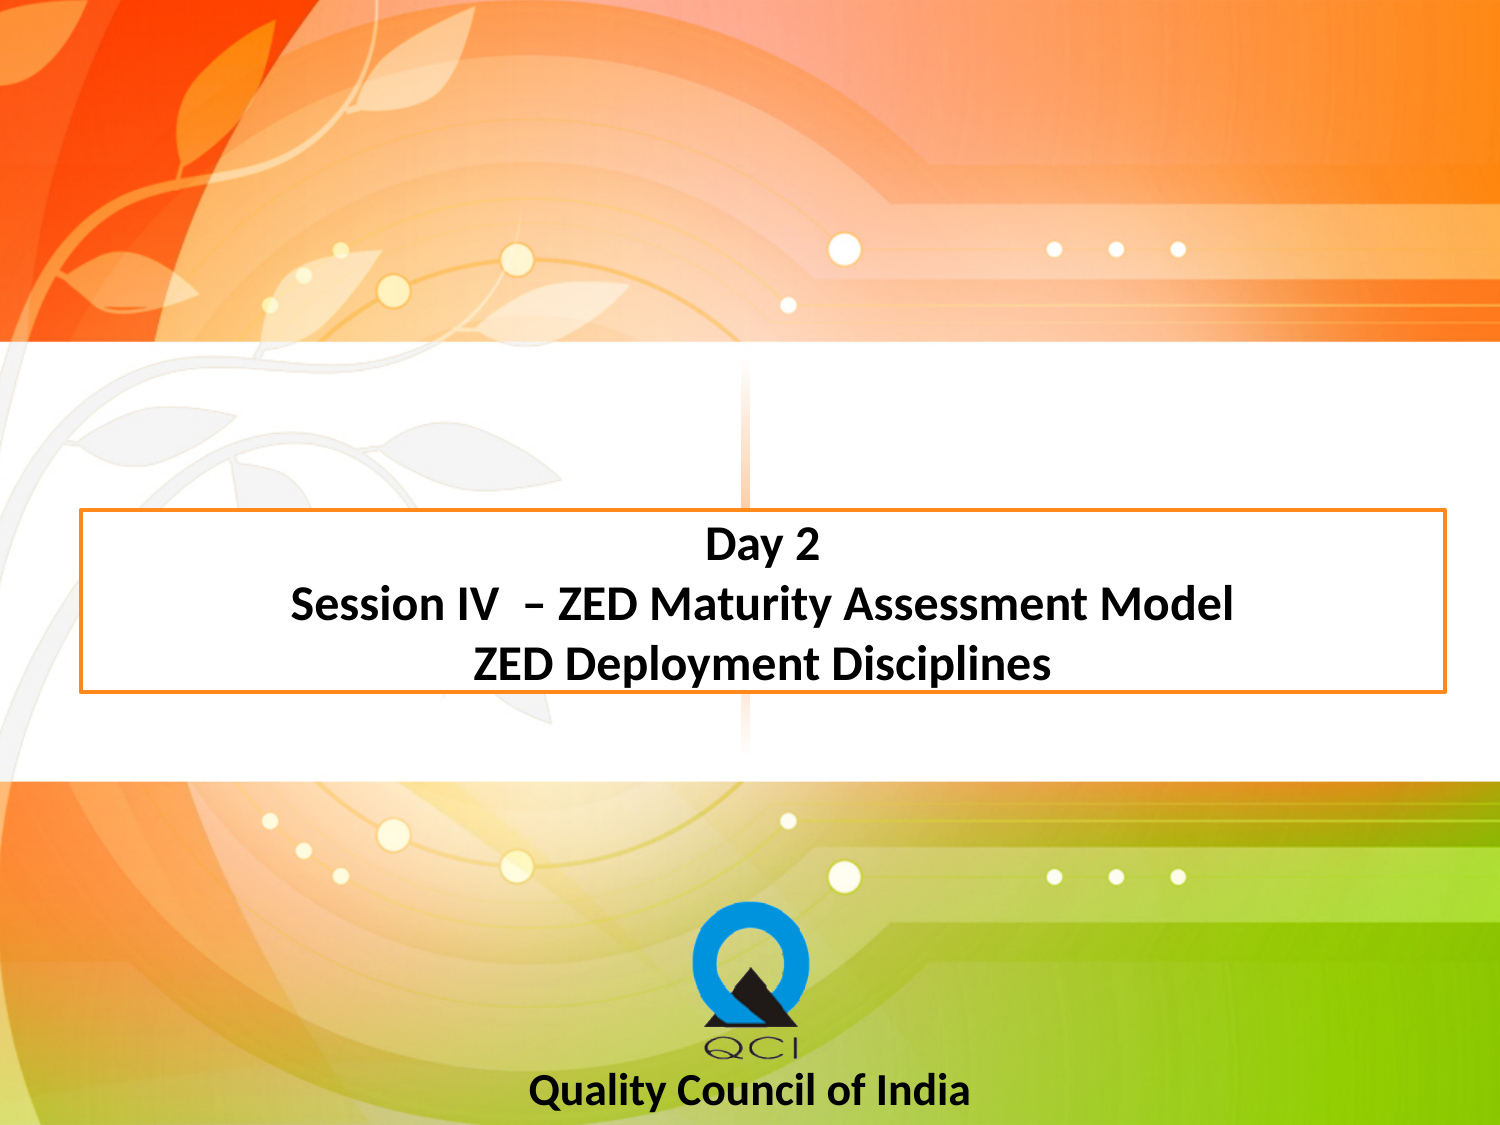

# Day 2 Session IV  – ZED Maturity Assessment Model ZED Deployment Disciplines